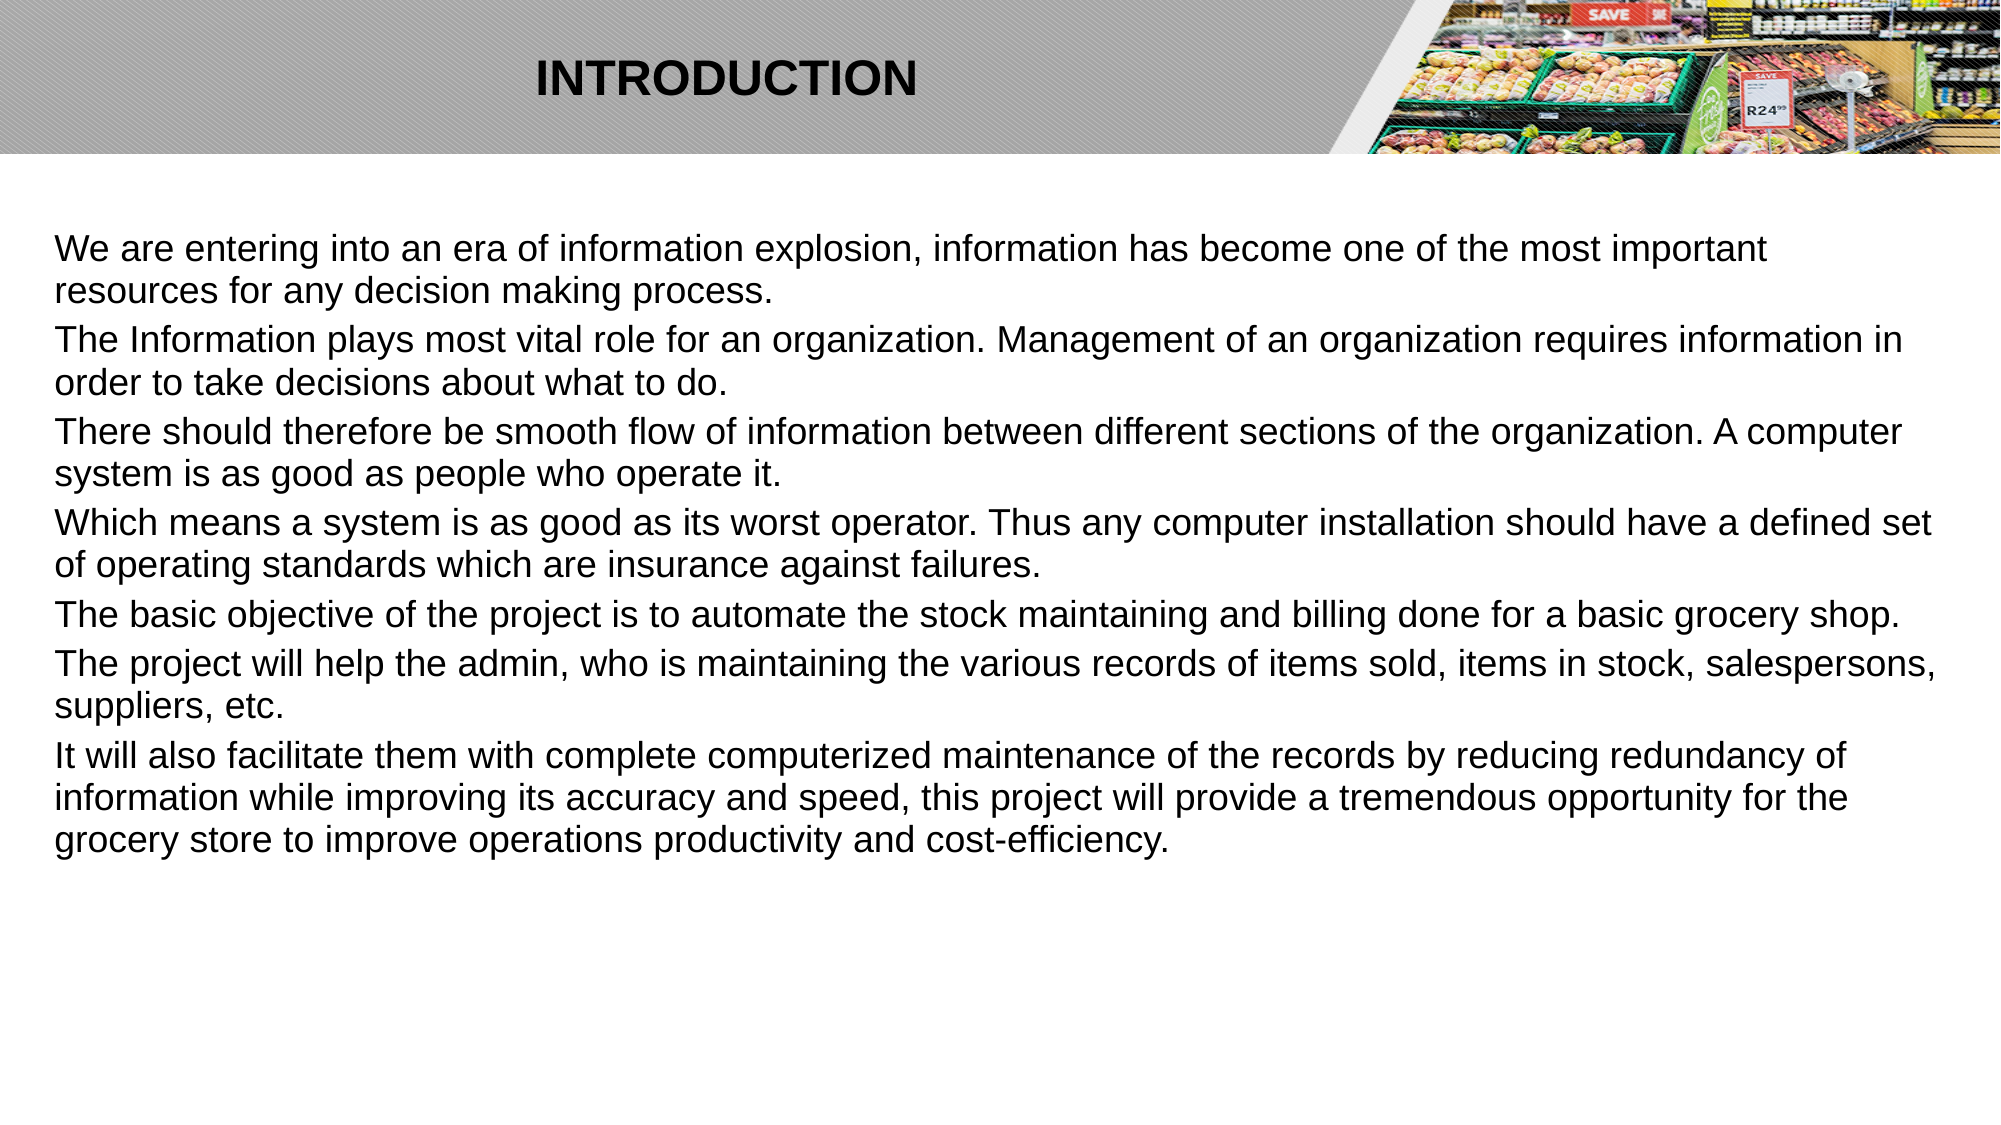

# INTRODUCTION
We are entering into an era of information explosion, information has become one of the most important                resources for any decision making process.
The Information plays most vital role for an organization. Management of an organization requires information in  order to take decisions about what to do.
There should therefore be smooth flow of information between different sections of the organization. A computer  system is as good as people who operate it.
Which means a system is as good as its worst operator. Thus any computer installation should have a defined set of operating standards which are insurance against failures.
The basic objective of the project is to automate the stock maintaining and billing done for a basic grocery shop.
The project will help the admin, who is maintaining the various records of items sold, items in stock, salespersons, suppliers, etc.
It will also facilitate them with complete computerized maintenance of the records by reducing redundancy of information while improving its accuracy and speed, this project will provide a tremendous opportunity for the grocery store to improve operations productivity and cost-efficiency.